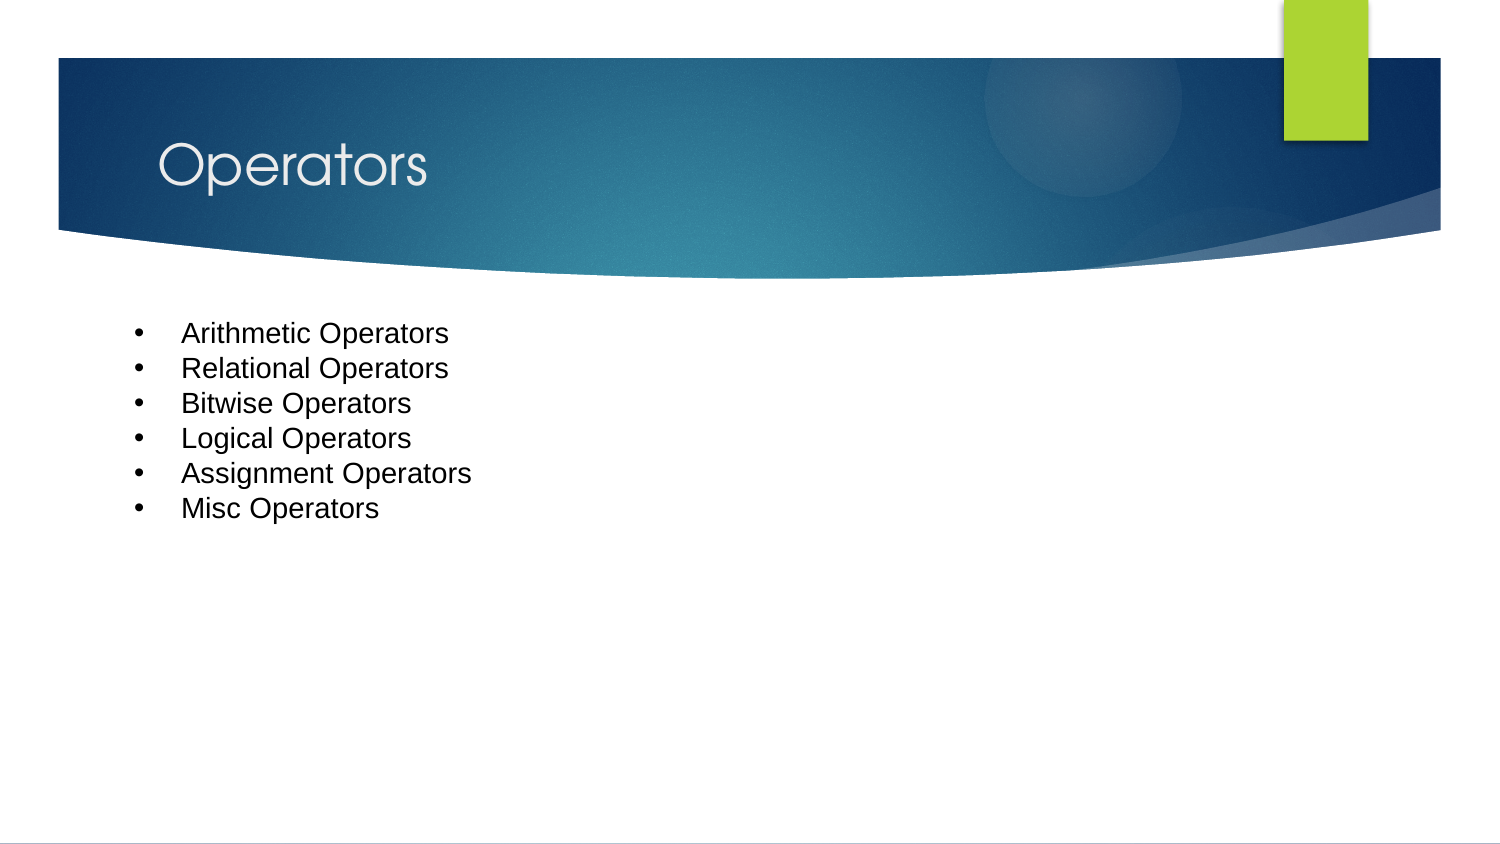

# Operators
Arithmetic Operators
Relational Operators
Bitwise Operators
Logical Operators
Assignment Operators
Misc Operators